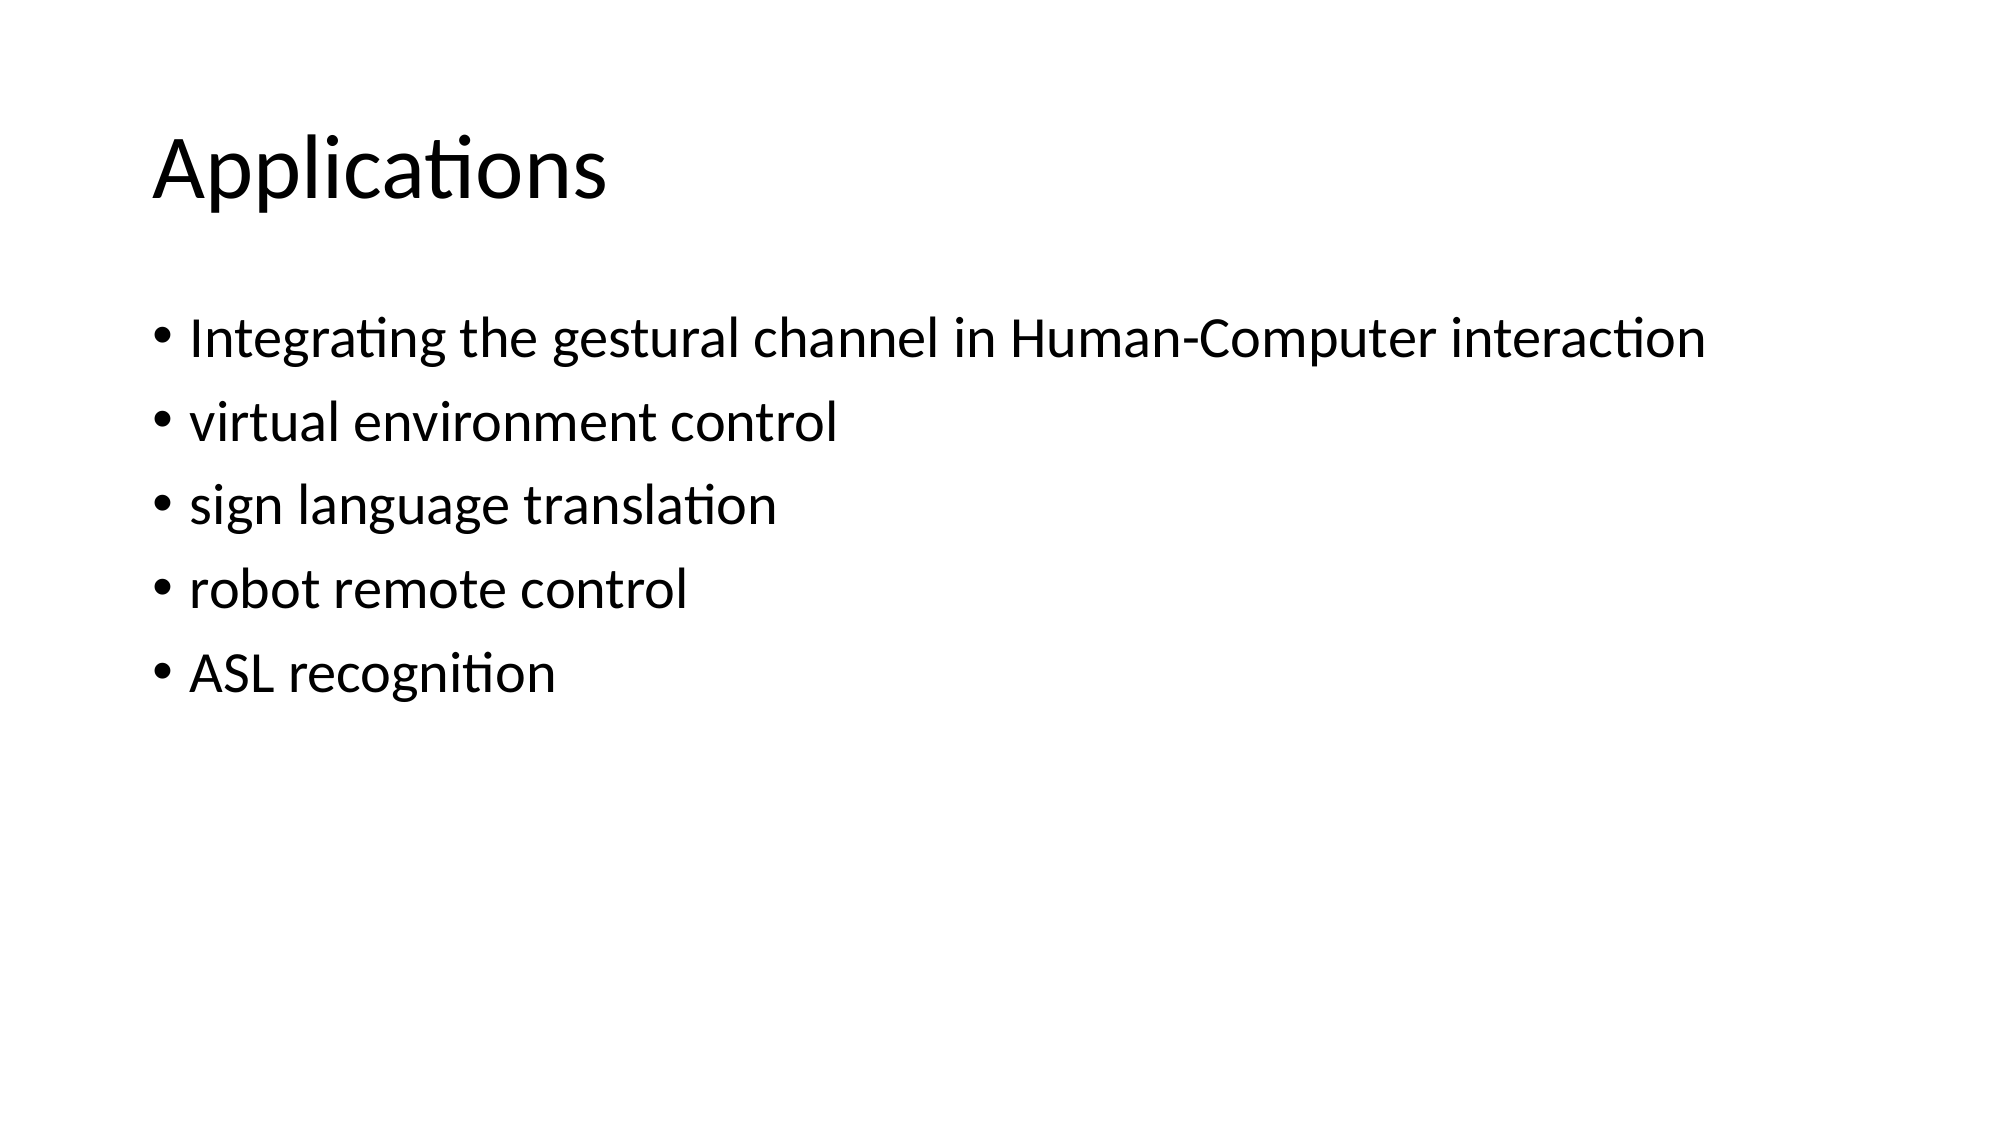

# Applications
Integrating the gestural channel in Human-Computer interaction
virtual environment control
sign language translation
robot remote control
ASL recognition